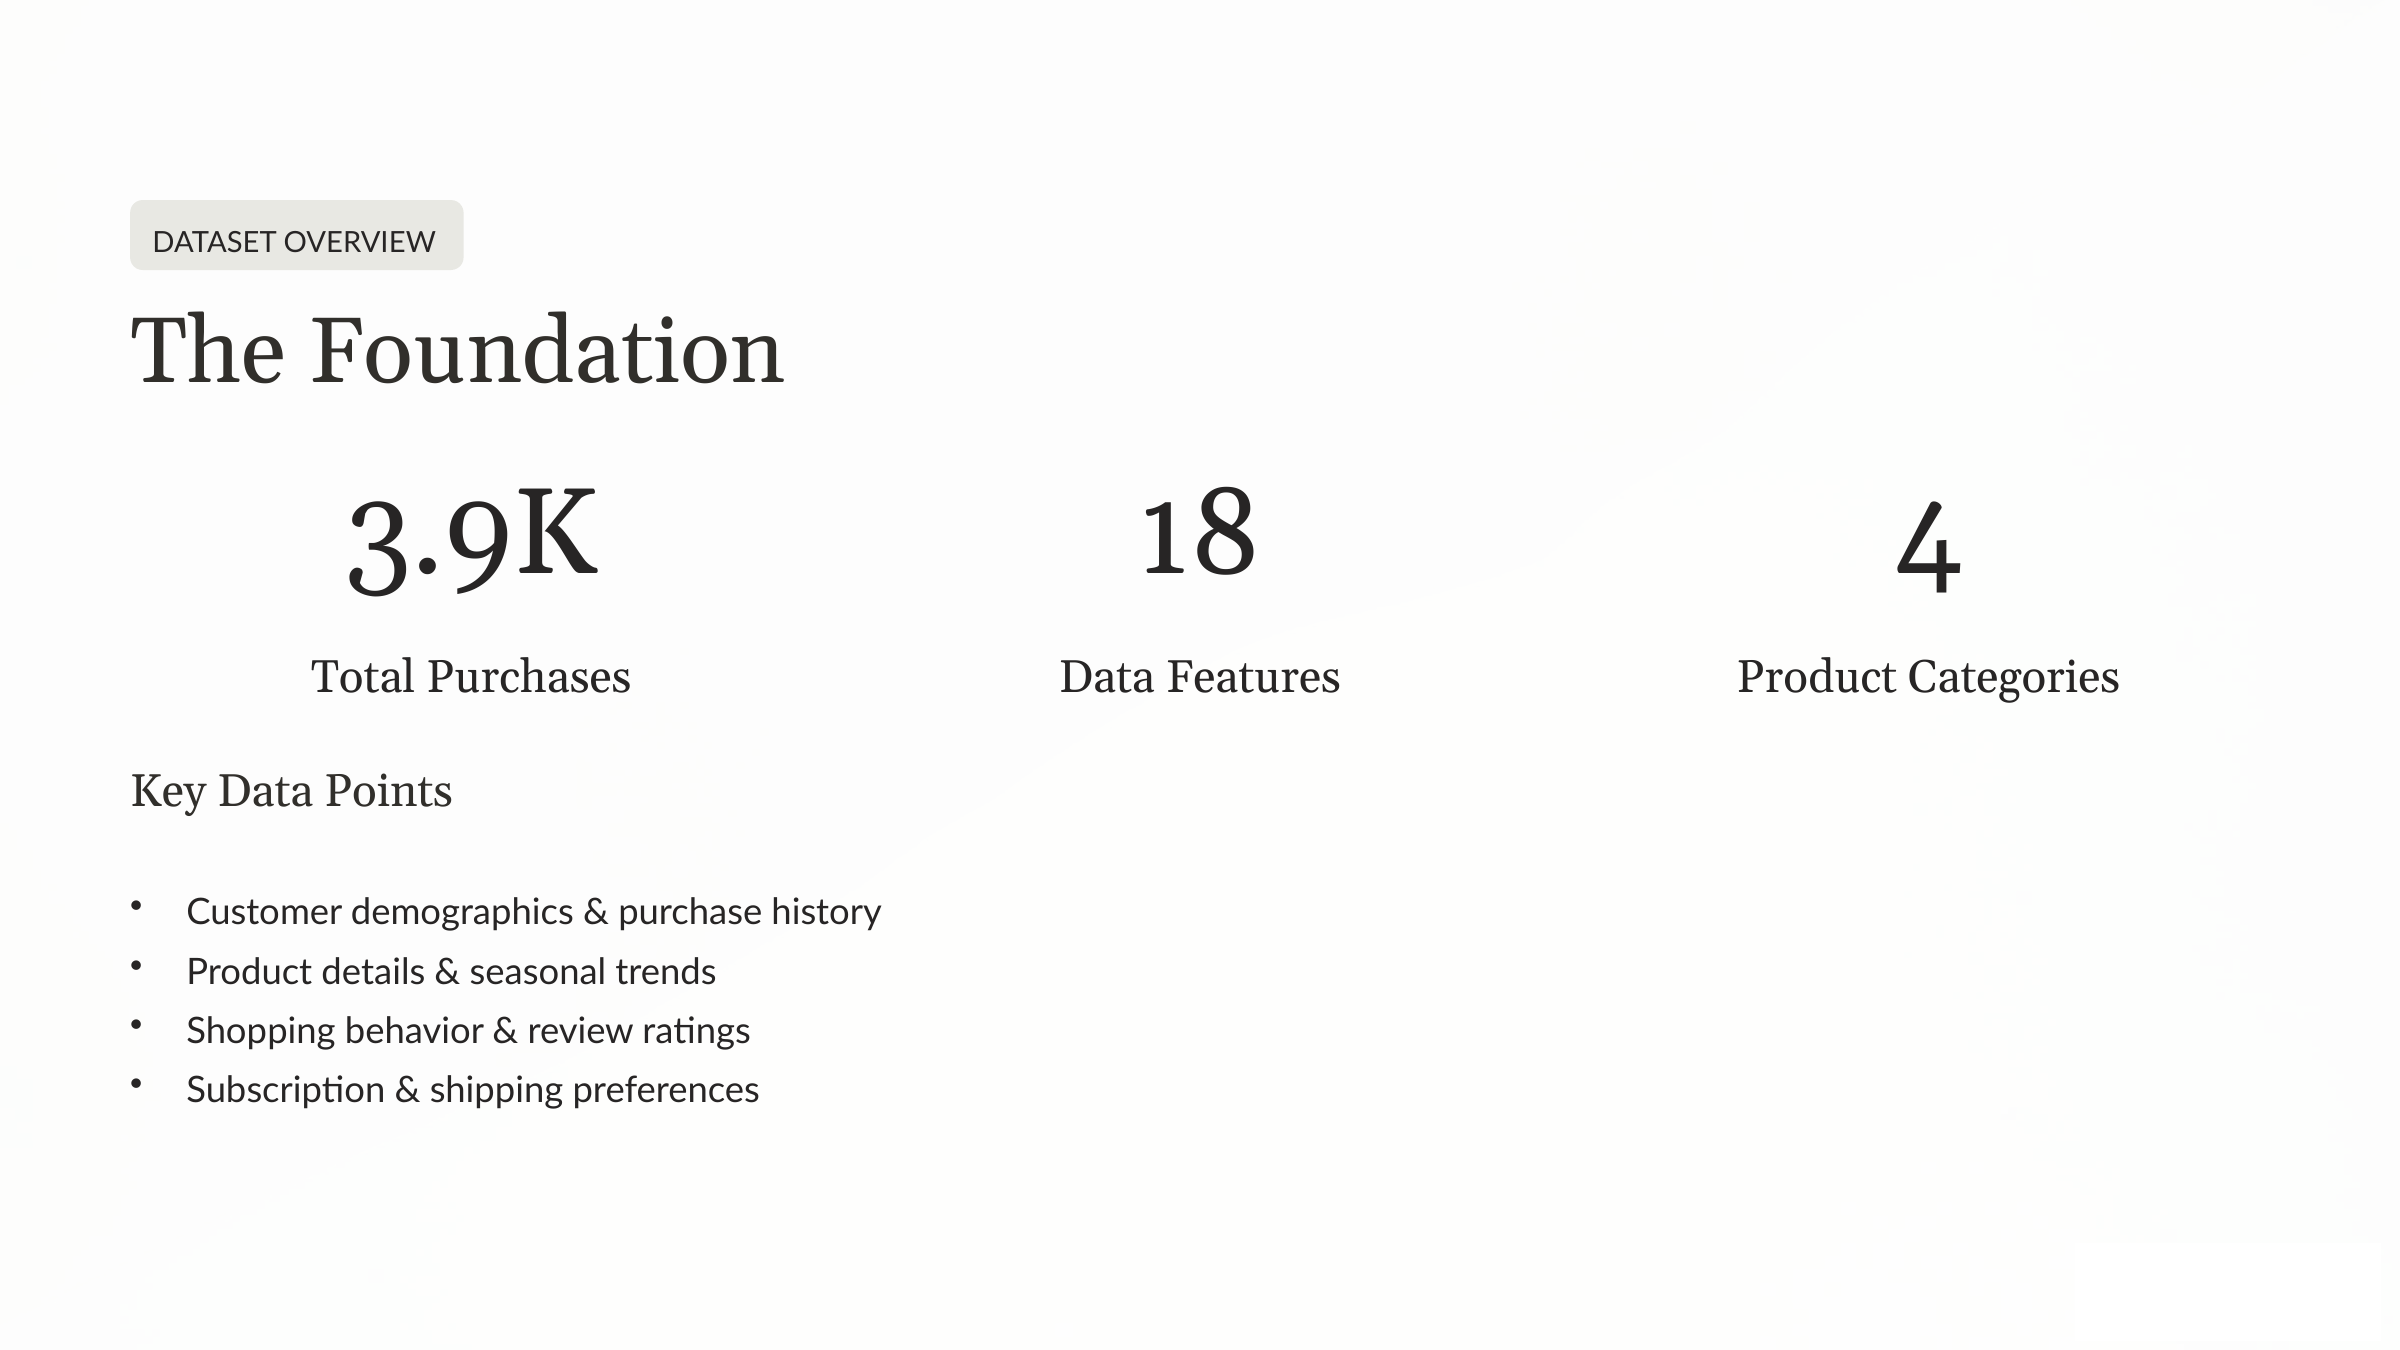

DATASET OVERVIEW
The Foundation
3.9K
18
4
Total Purchases
Data Features
Product Categories
Key Data Points
Customer demographics & purchase history
Product details & seasonal trends
Shopping behavior & review ratings
Subscription & shipping preferences